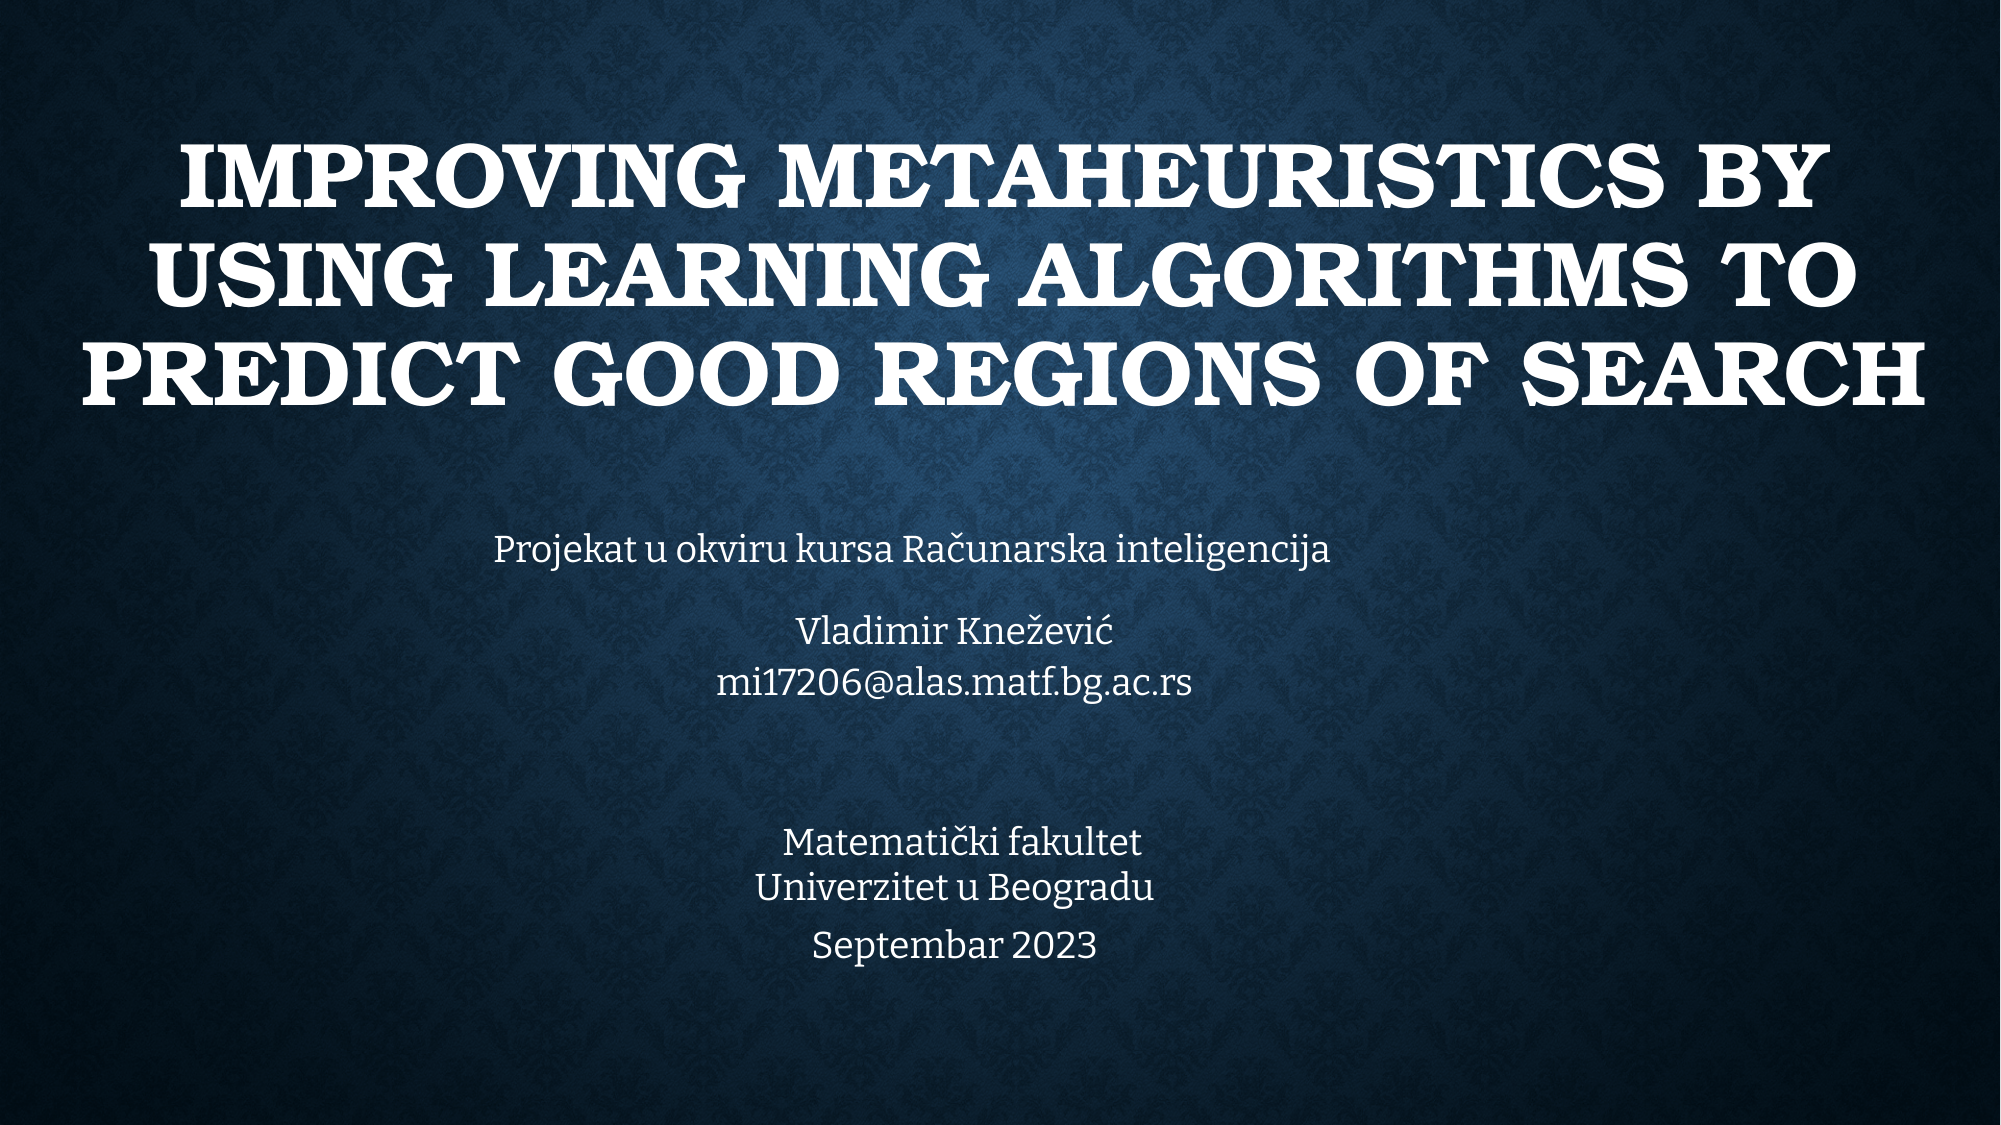

# Improving metaheuristics by using learning algorithms to predict good regions of search
Projekat u okviru kursa Računarska inteligencija
Vladimir Knežević
mi17206@alas.matf.bg.ac.rs
  Matematički fakultet
Univerzitet u Beogradu
Septembar 2023